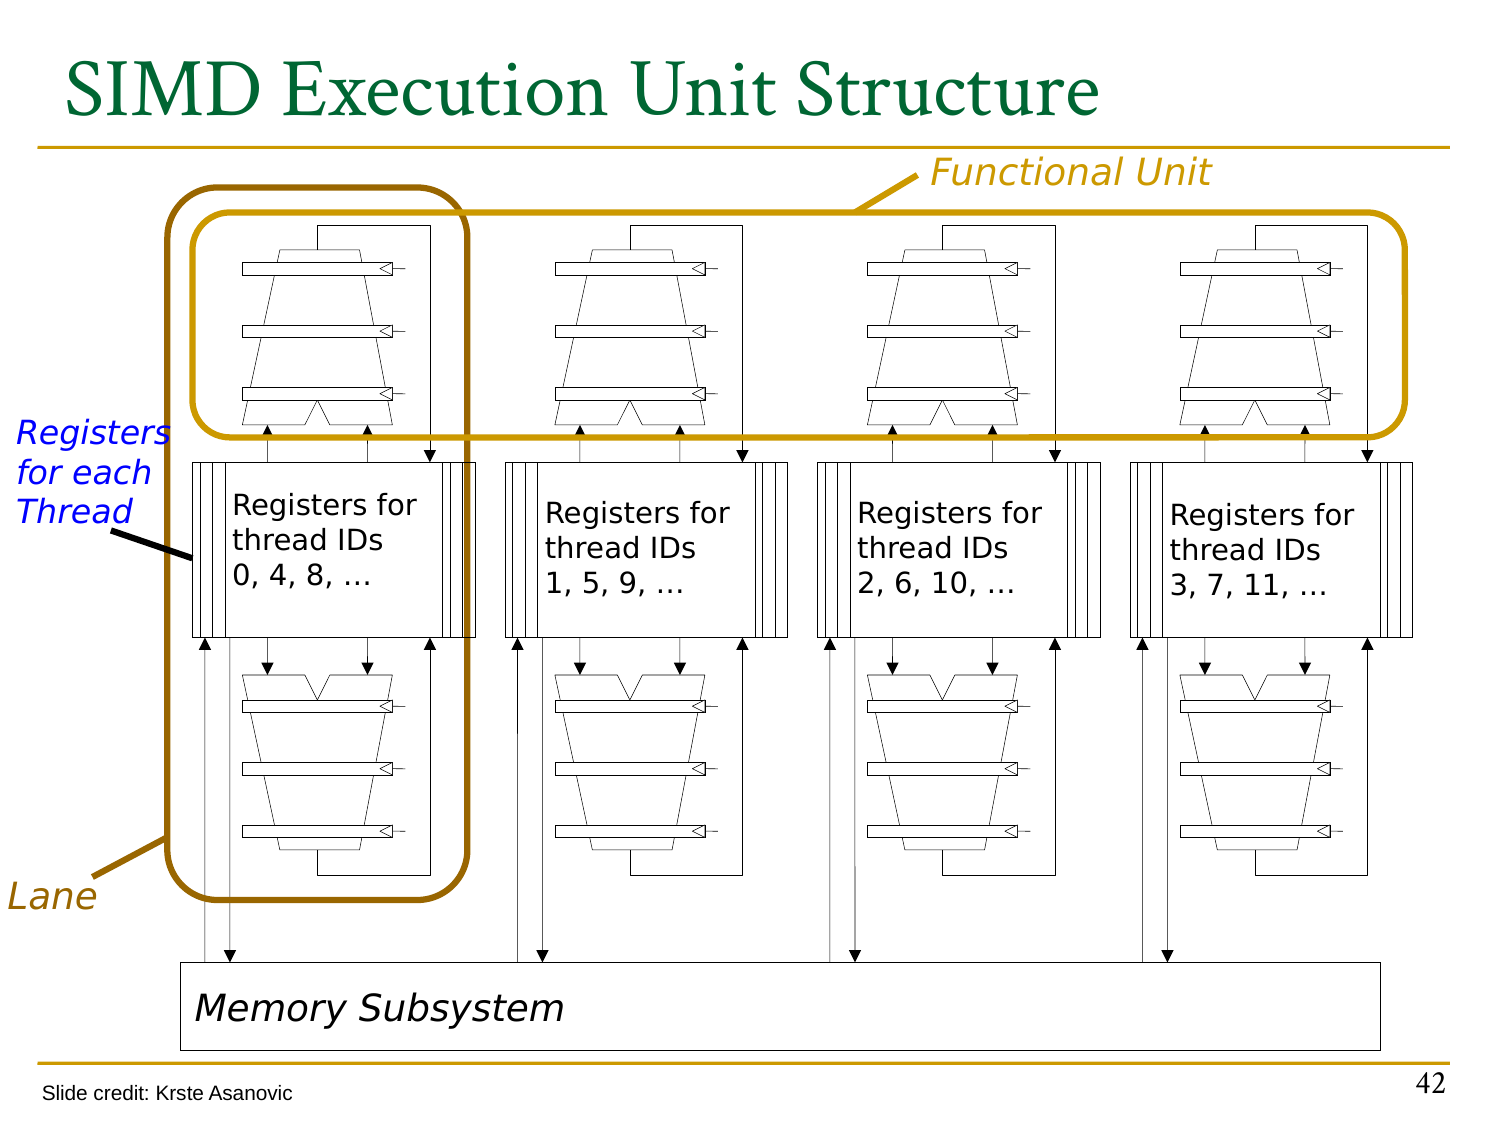

SIMD Execution Unit Structure
Functional Unit

Lane

Registers
for each
Thread

Registers for thread IDs
0, 4, 8, …
Registers for thread IDs
1, 5, 9, …
Registers for thread IDs
2, 6, 10, …
Registers for thread IDs
3, 7, 11, …

Memory Subsystem
42
Slide credit: Krste Asanovic